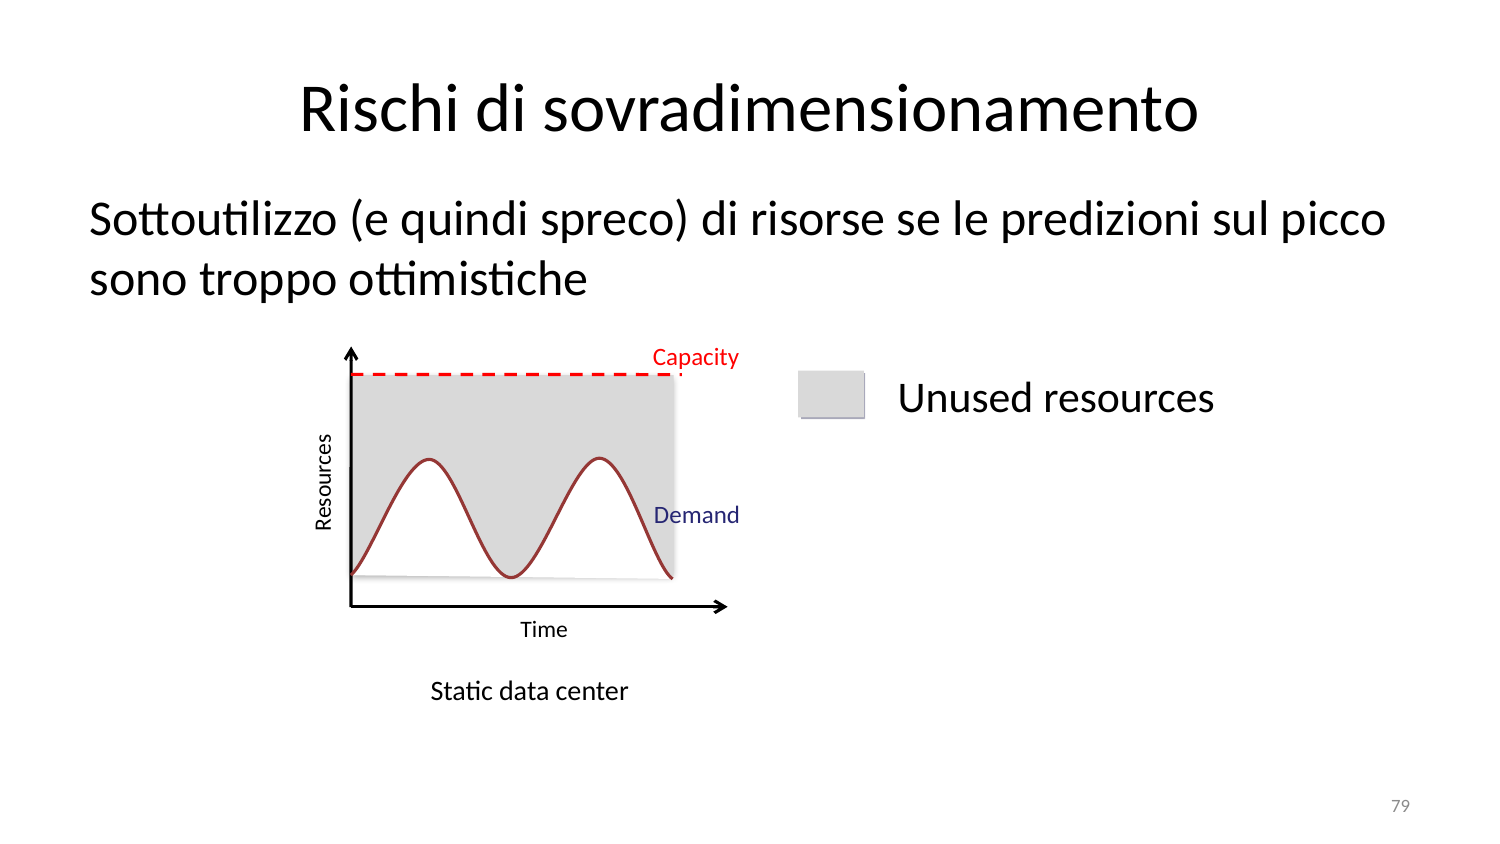

# Rischi di sovradimensionamento
Sottoutilizzo (e quindi spreco) di risorse se le predizioni sul picco sono troppo ottimistiche
Capacity
Resources

Demand
Time
Unused resources

Static data center
79